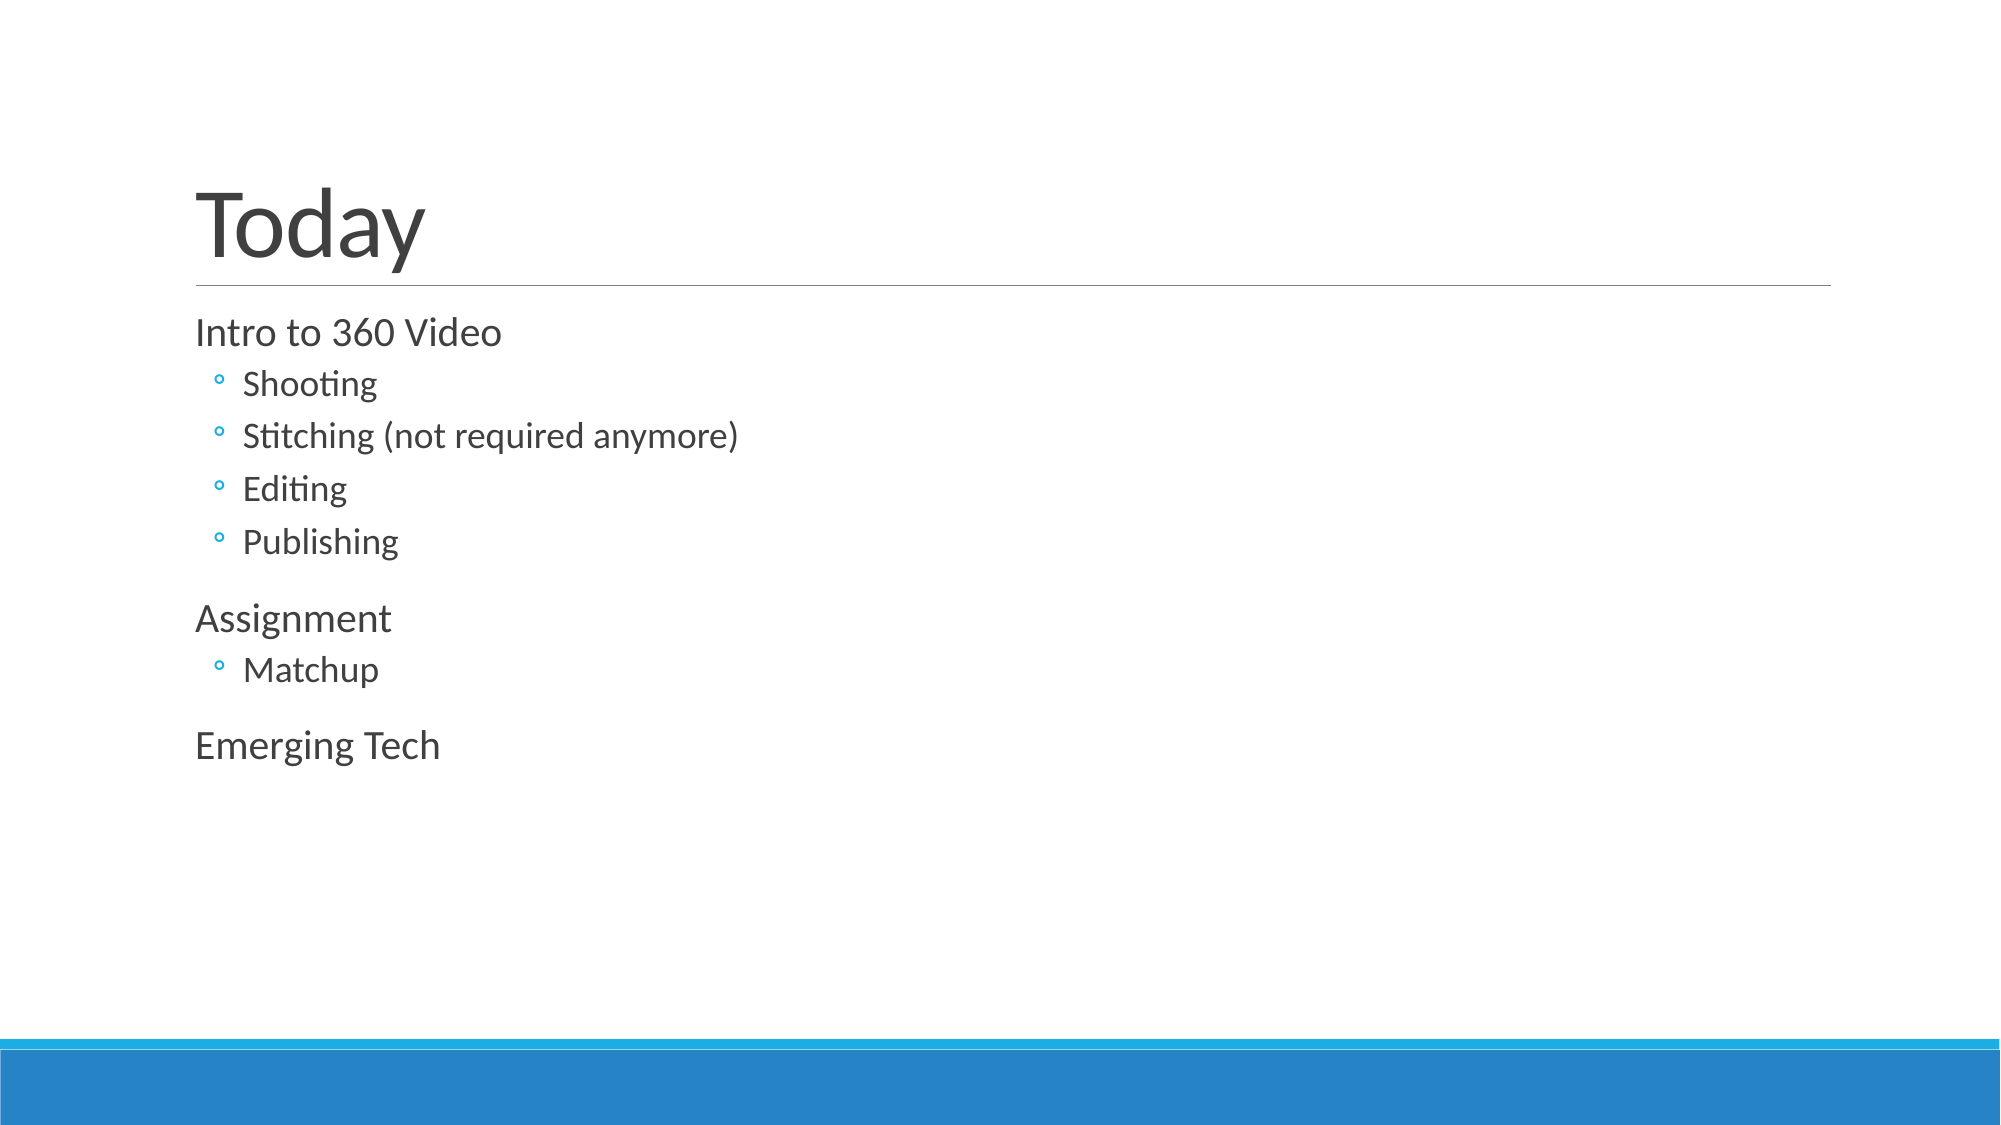

# Today
Intro to 360 Video
Shooting
Stitching (not required anymore)
Editing
Publishing
Assignment
Matchup
Emerging Tech